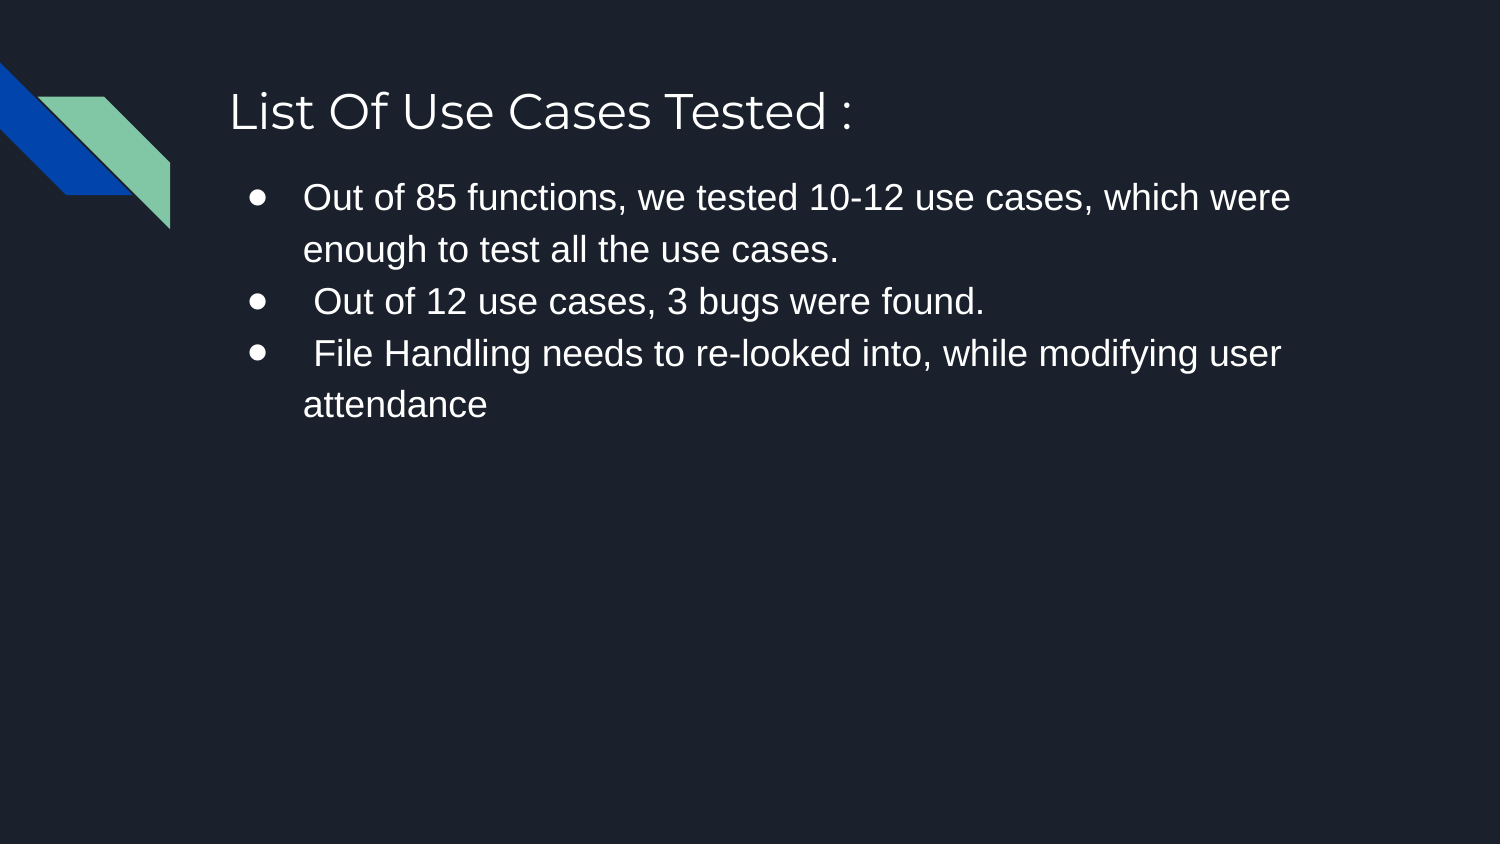

# List Of Use Cases Tested :
Out of 85 functions, we tested 10-12 use cases, which were enough to test all the use cases.
 Out of 12 use cases, 3 bugs were found.
 File Handling needs to re-looked into, while modifying user attendance